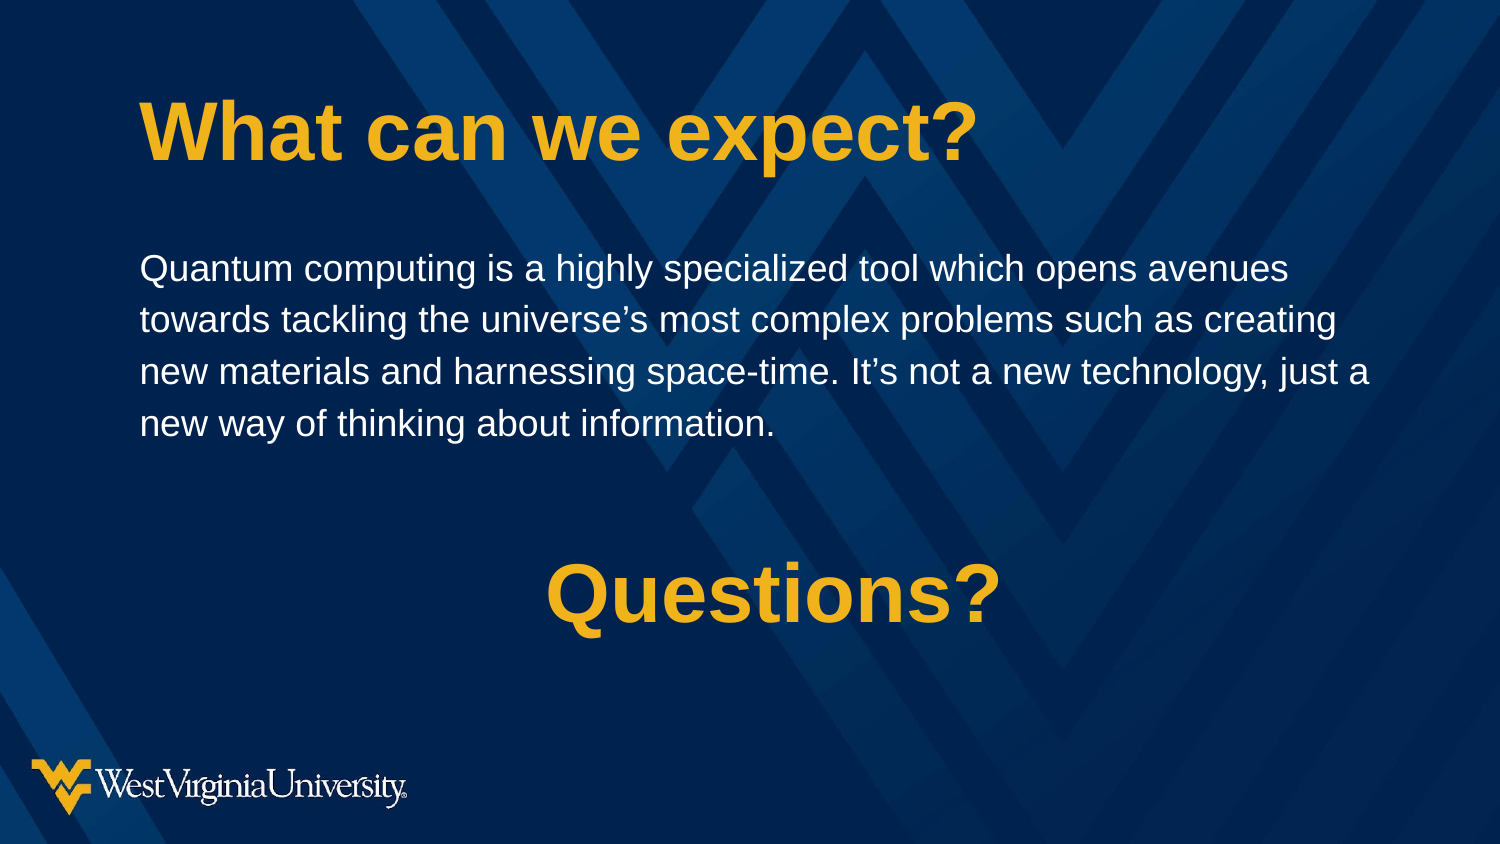

# What can we expect?
Quantum computing is a highly specialized tool which opens avenues towards tackling the universe’s most complex problems such as creating new materials and harnessing space-time. It’s not a new technology, just a new way of thinking about information.
Questions?